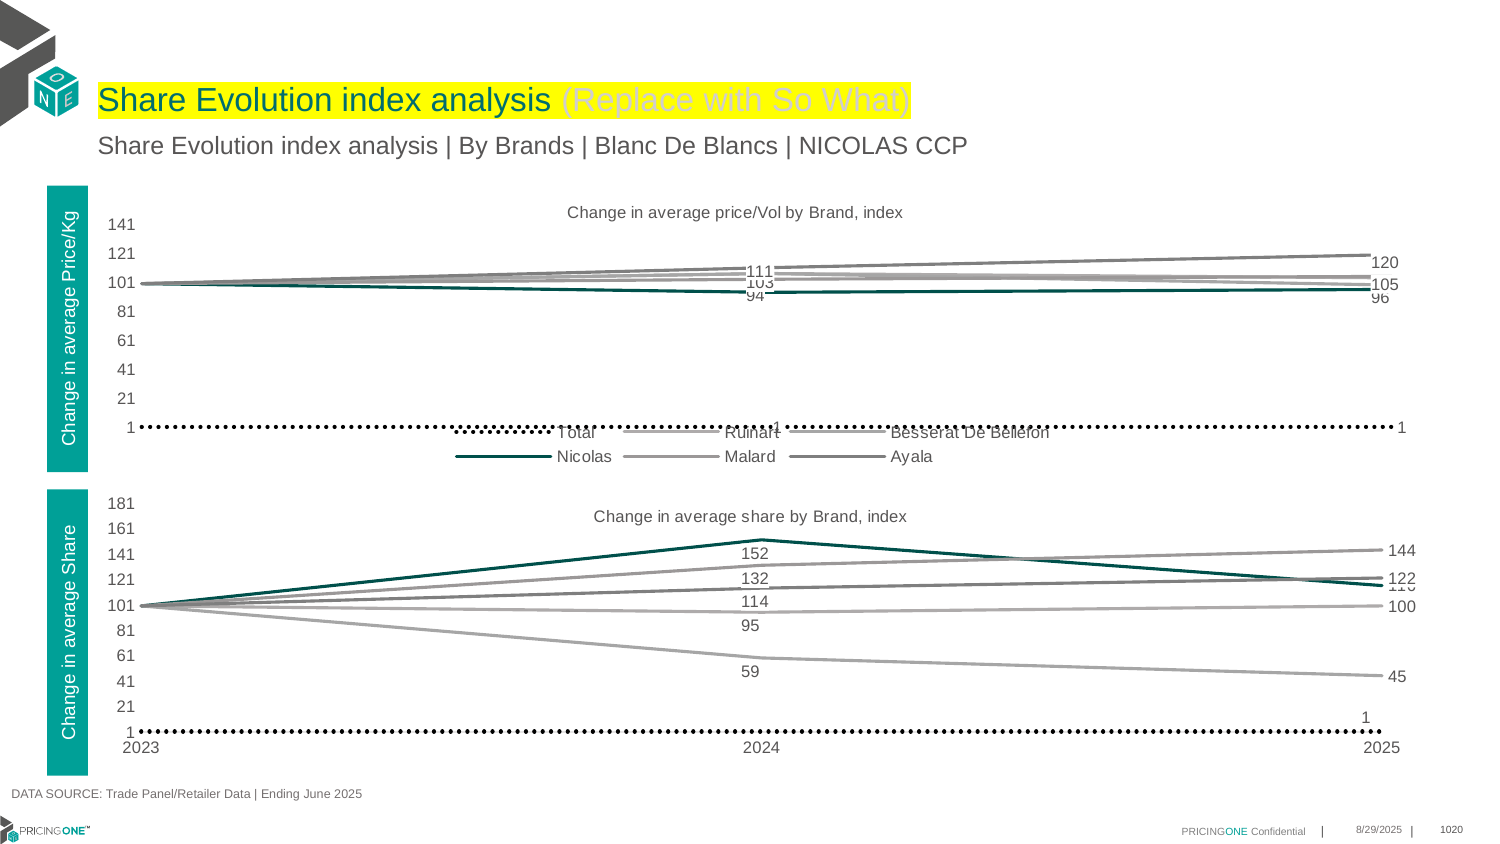

# Share Evolution index analysis (Replace with So What)
Share Evolution index analysis | By Brands | Blanc De Blancs | NICOLAS CCP

### Chart: Change in average price/Vol by Brand, index

| Category | Total | Ruinart | Besserat De Bellefon | Nicolas | Malard | Ayala |
|---|---|---|---|---|---|---|
| 2023 | 1.0 | 100.0 | 100.0 | 100.0 | 100.0 | 100.0 |
| 2024 | 1.0143001444919335 | 107.0 | 107.0 | 94.0 | 103.0 | 111.0 |
| 2025 | 1.0095552648417518 | 104.0 | 99.0 | 96.0 | 105.0 | 120.0 |
Change in average Price/Kg

### Chart: Change in average share by Brand, index

| Category | Total | Ruinart | Besserat De Bellefon | Nicolas | Malard | Ayala |
|---|---|---|---|---|---|---|
| 2023 | 1.0 | 100.0 | 100.0 | 100.0 | 100.0 | 100.0 |
| 2024 | 1.0 | 95.0 | 59.0 | 152.0 | 132.0 | 114.0 |
| 2025 | 1.0 | 100.0 | 45.0 | 116.0 | 144.0 | 122.0 |
Change in average Share
DATA SOURCE: Trade Panel/Retailer Data | Ending June 2025

8/29/2025
1020